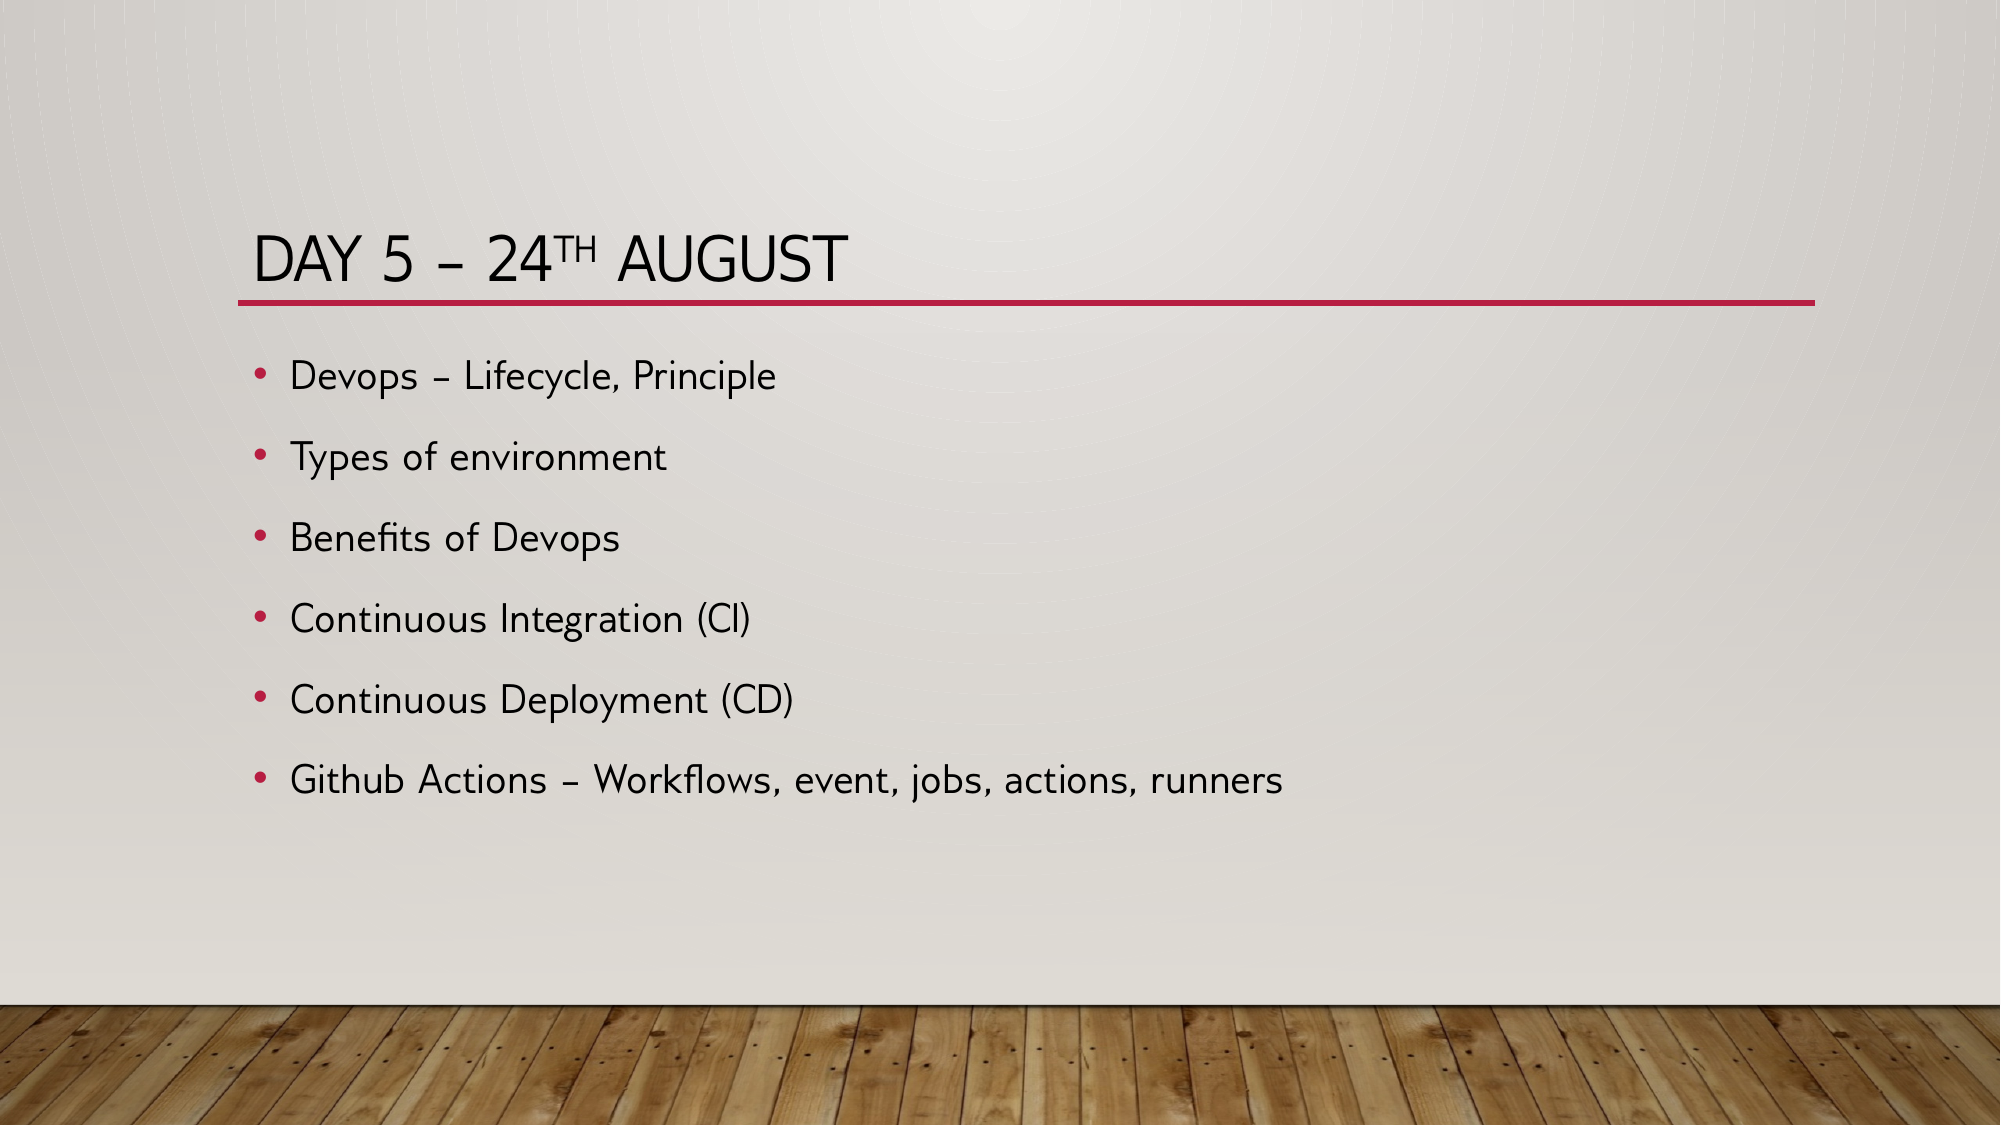

# Day 5 – 24th august
Devops – Lifecycle, Principle
Types of environment
Benefits of Devops
Continuous Integration (CI)
Continuous Deployment (CD)
Github Actions – Workflows, event, jobs, actions, runners